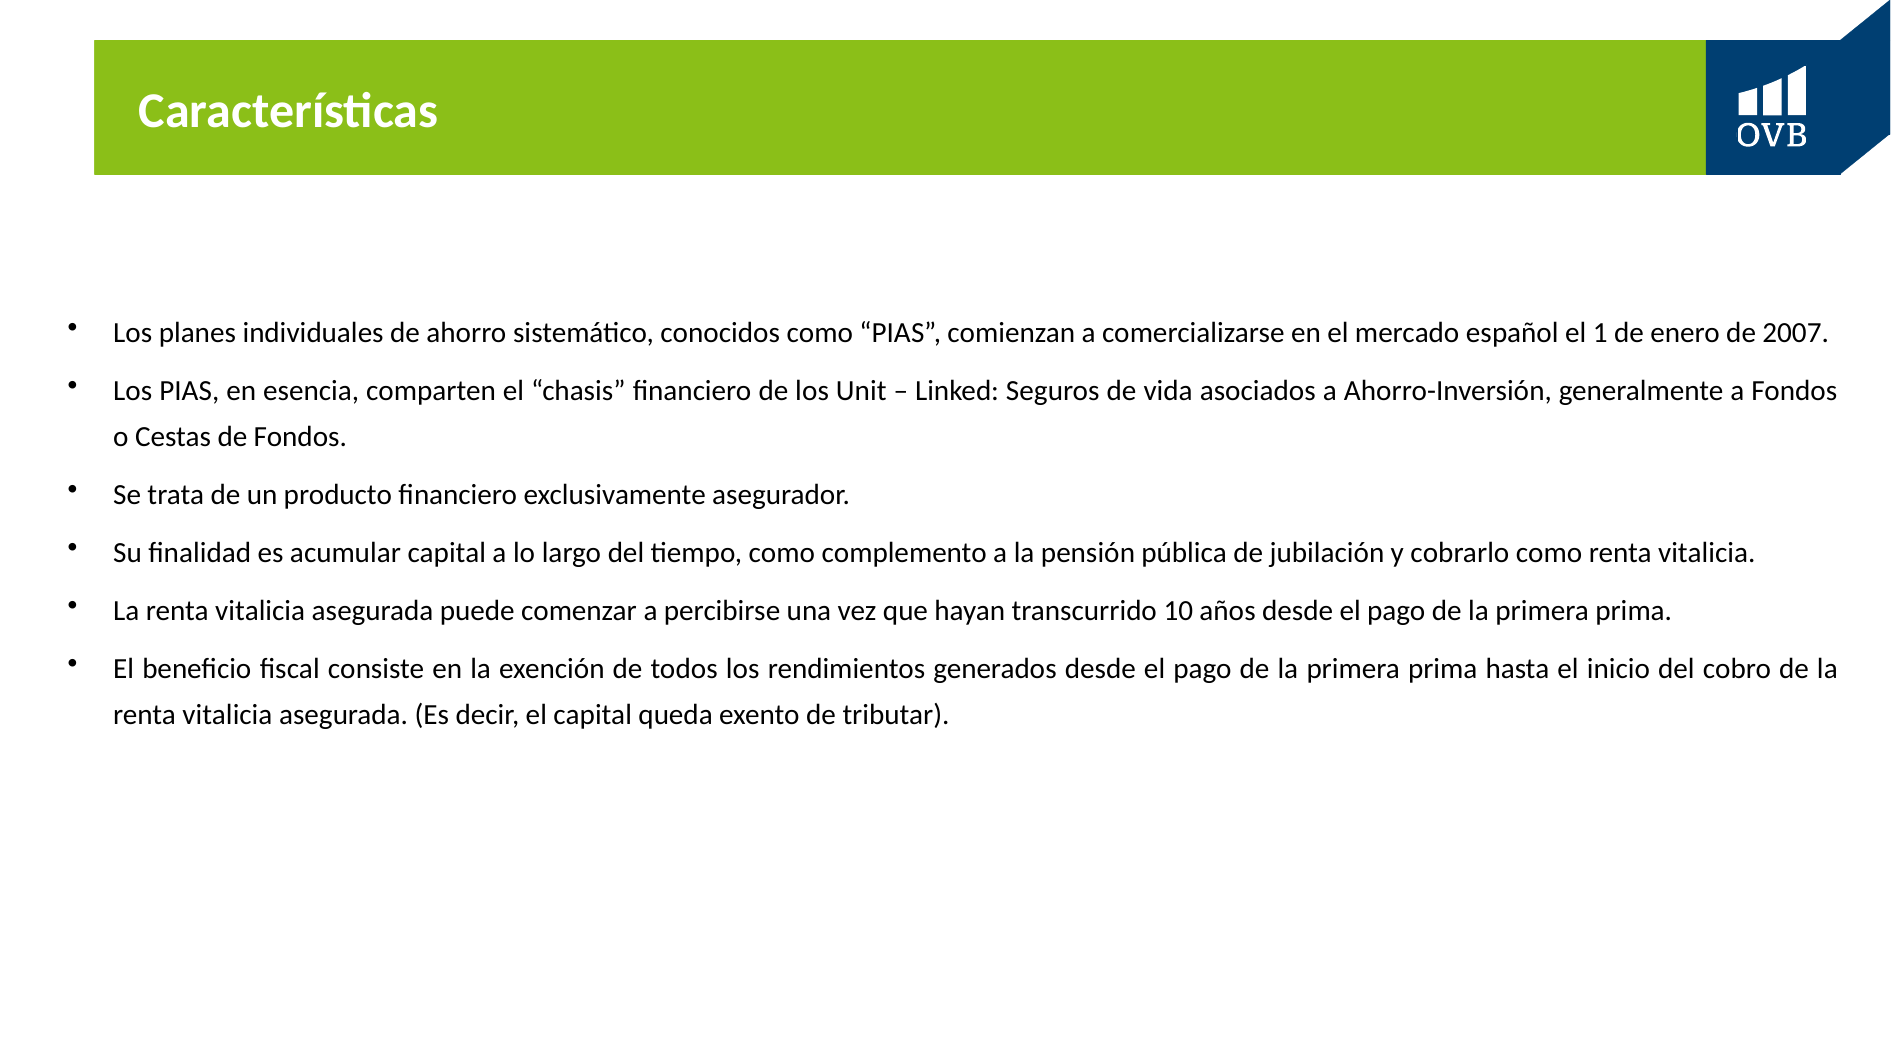

# Características
Los planes individuales de ahorro sistemático, conocidos como “PIAS”, comienzan a comercializarse en el mercado español el 1 de enero de 2007.
Los PIAS, en esencia, comparten el “chasis” financiero de los Unit – Linked: Seguros de vida asociados a Ahorro-Inversión, generalmente a Fondos o Cestas de Fondos.
Se trata de un producto financiero exclusivamente asegurador.
Su finalidad es acumular capital a lo largo del tiempo, como complemento a la pensión pública de jubilación y cobrarlo como renta vitalicia.
La renta vitalicia asegurada puede comenzar a percibirse una vez que hayan transcurrido 10 años desde el pago de la primera prima.
El beneficio fiscal consiste en la exención de todos los rendimientos generados desde el pago de la primera prima hasta el inicio del cobro de la renta vitalicia asegurada. (Es decir, el capital queda exento de tributar).